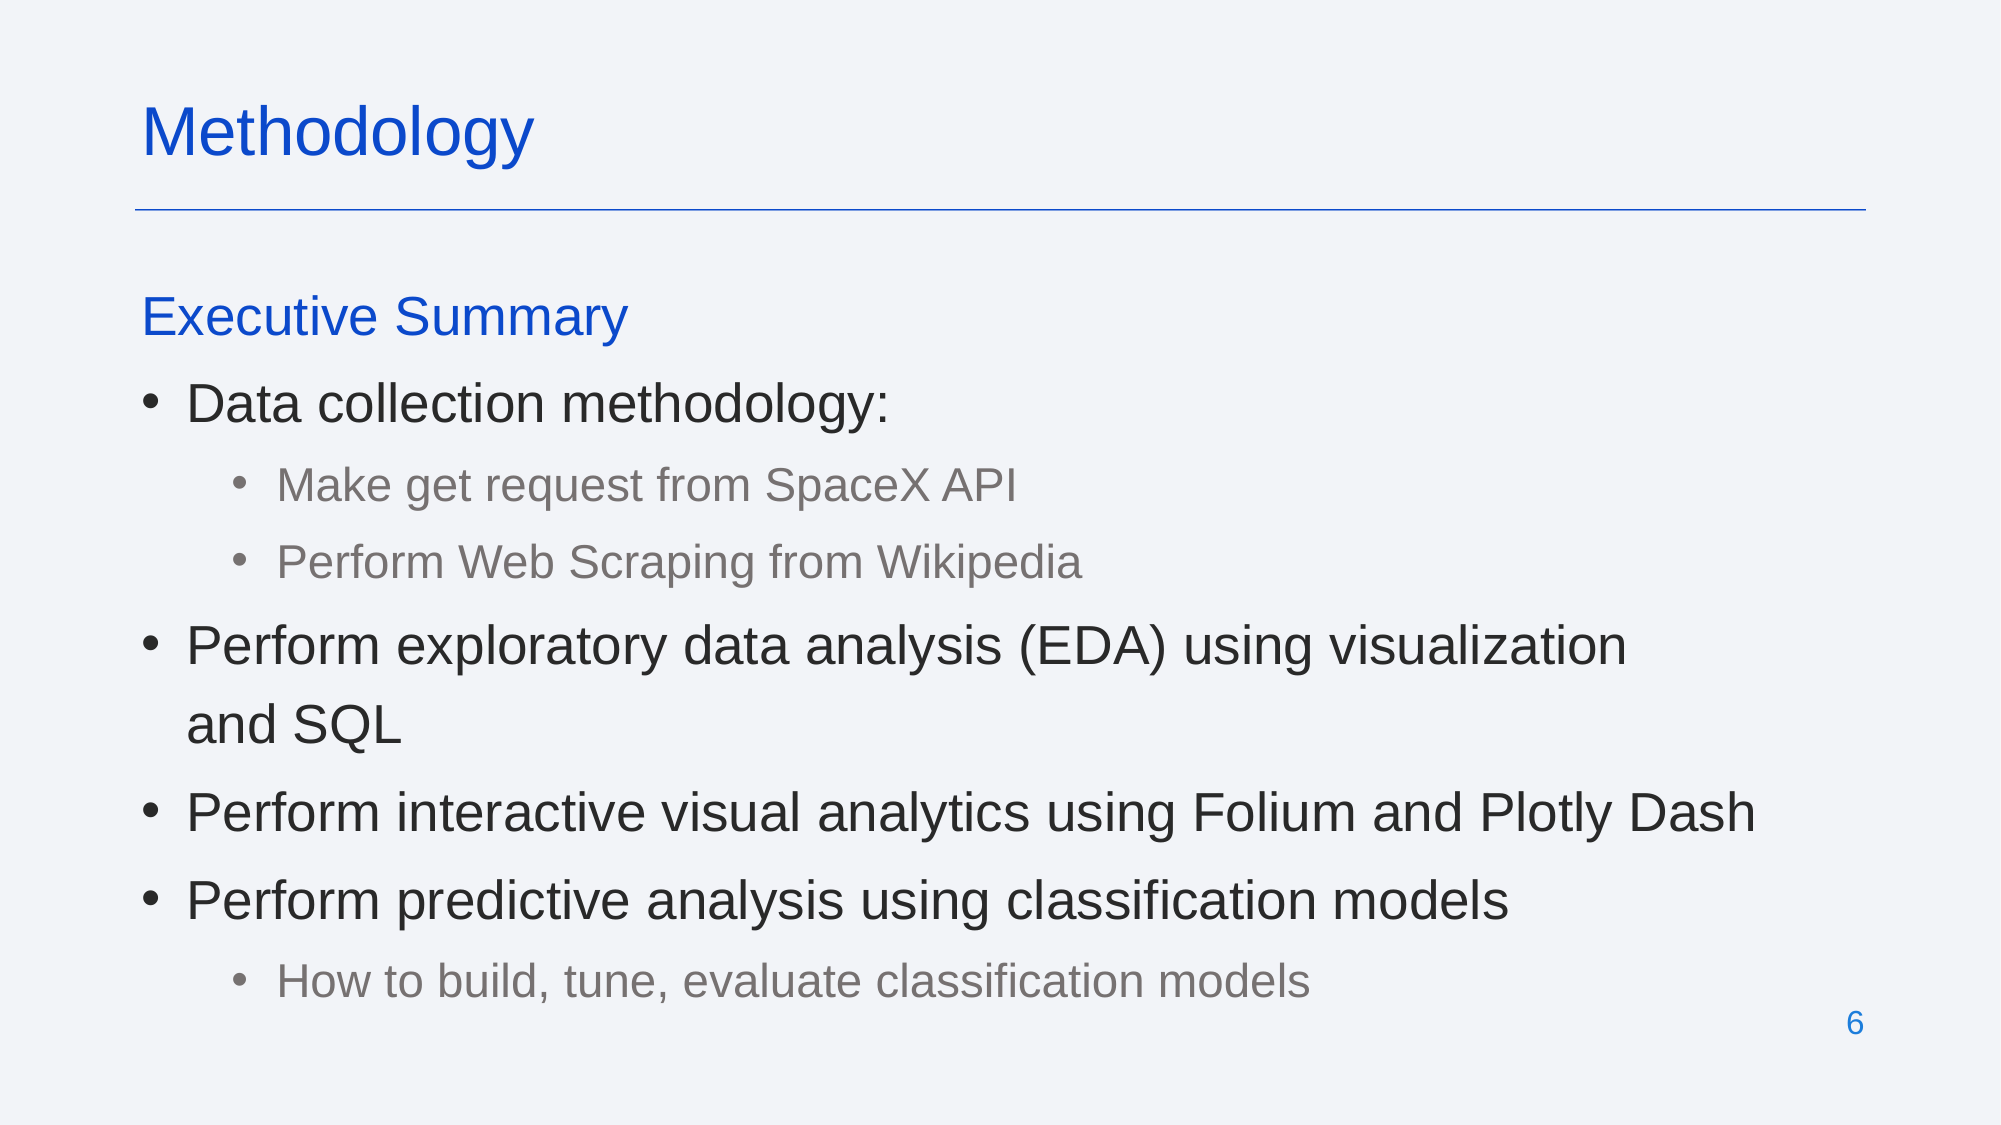

Methodology
Executive Summary
Data collection methodology:
Make get request from SpaceX API
Perform Web Scraping from Wikipedia
Perform exploratory data analysis (EDA) using visualization and SQL
Perform interactive visual analytics using Folium and Plotly Dash
Perform predictive analysis using classification models
How to build, tune, evaluate classification models

6